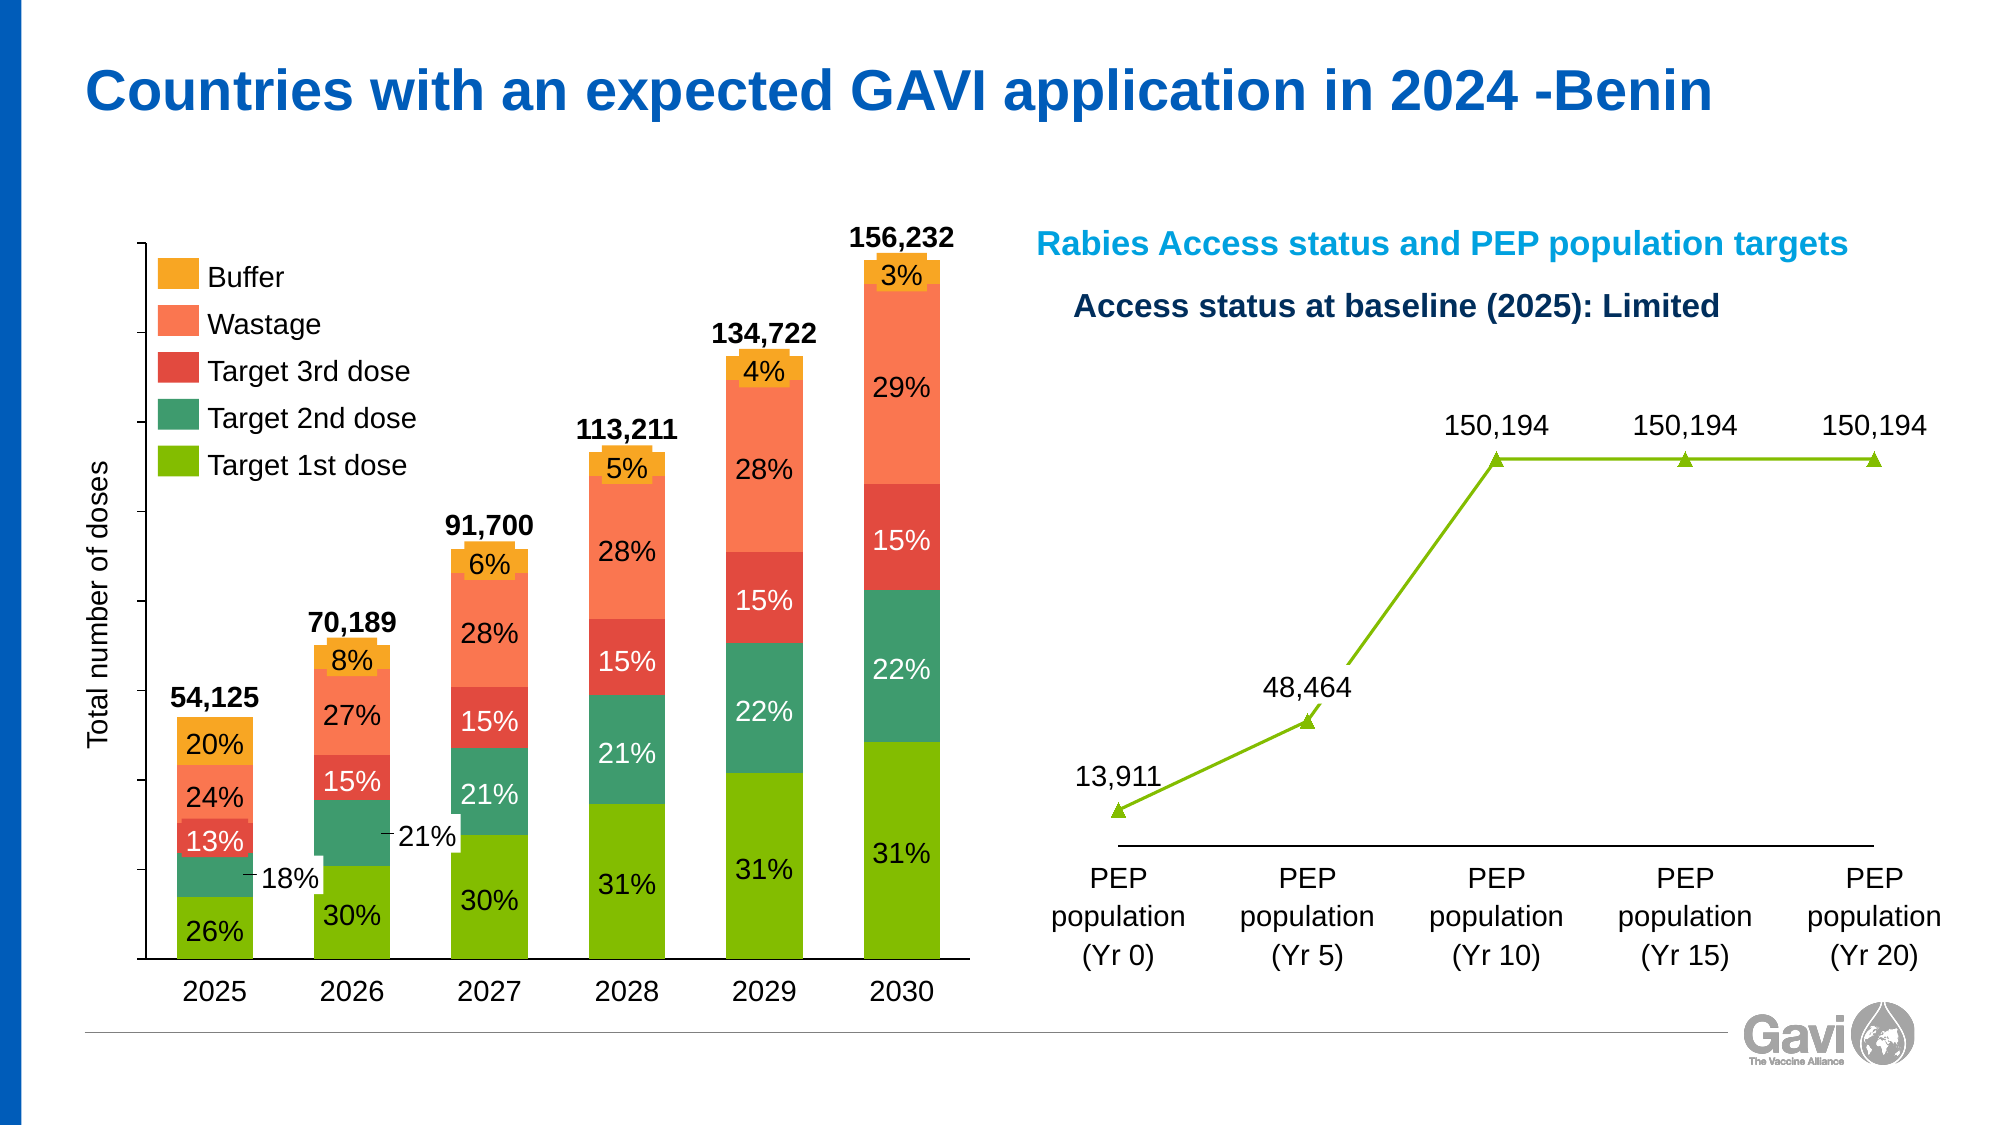

# Countries with an expected GAVI application in 2024 -Benin
156,232
Rabies Access status and PEP population targets

### Chart

| Category |  |  |  |  |  |
|---|---|---|---|---|---|
3%
Buffer

Access status at baseline (2025): Limited
Wastage

134,722
Target 3rd dose
4%

29%
Target 2nd dose

150,194
150,194
150,194
113,211
Target 1st dose
5%

### Chart

| Category |  |
|---|---|
28%
Total number of doses
91,700
15%
28%
6%
15%
70,189
28%
8%
15%
22%
48,464
54,125
22%
27%
15%
20%
21%
13,911
15%
21%
24%
21%
13%
31%
31%
18%
PEP population (Yr 0)
PEP population (Yr 5)
PEP population (Yr 10)
PEP population (Yr 15)
PEP population (Yr 20)
31%
30%
30%
26%
2025
2026
2027
2028
2029
2030